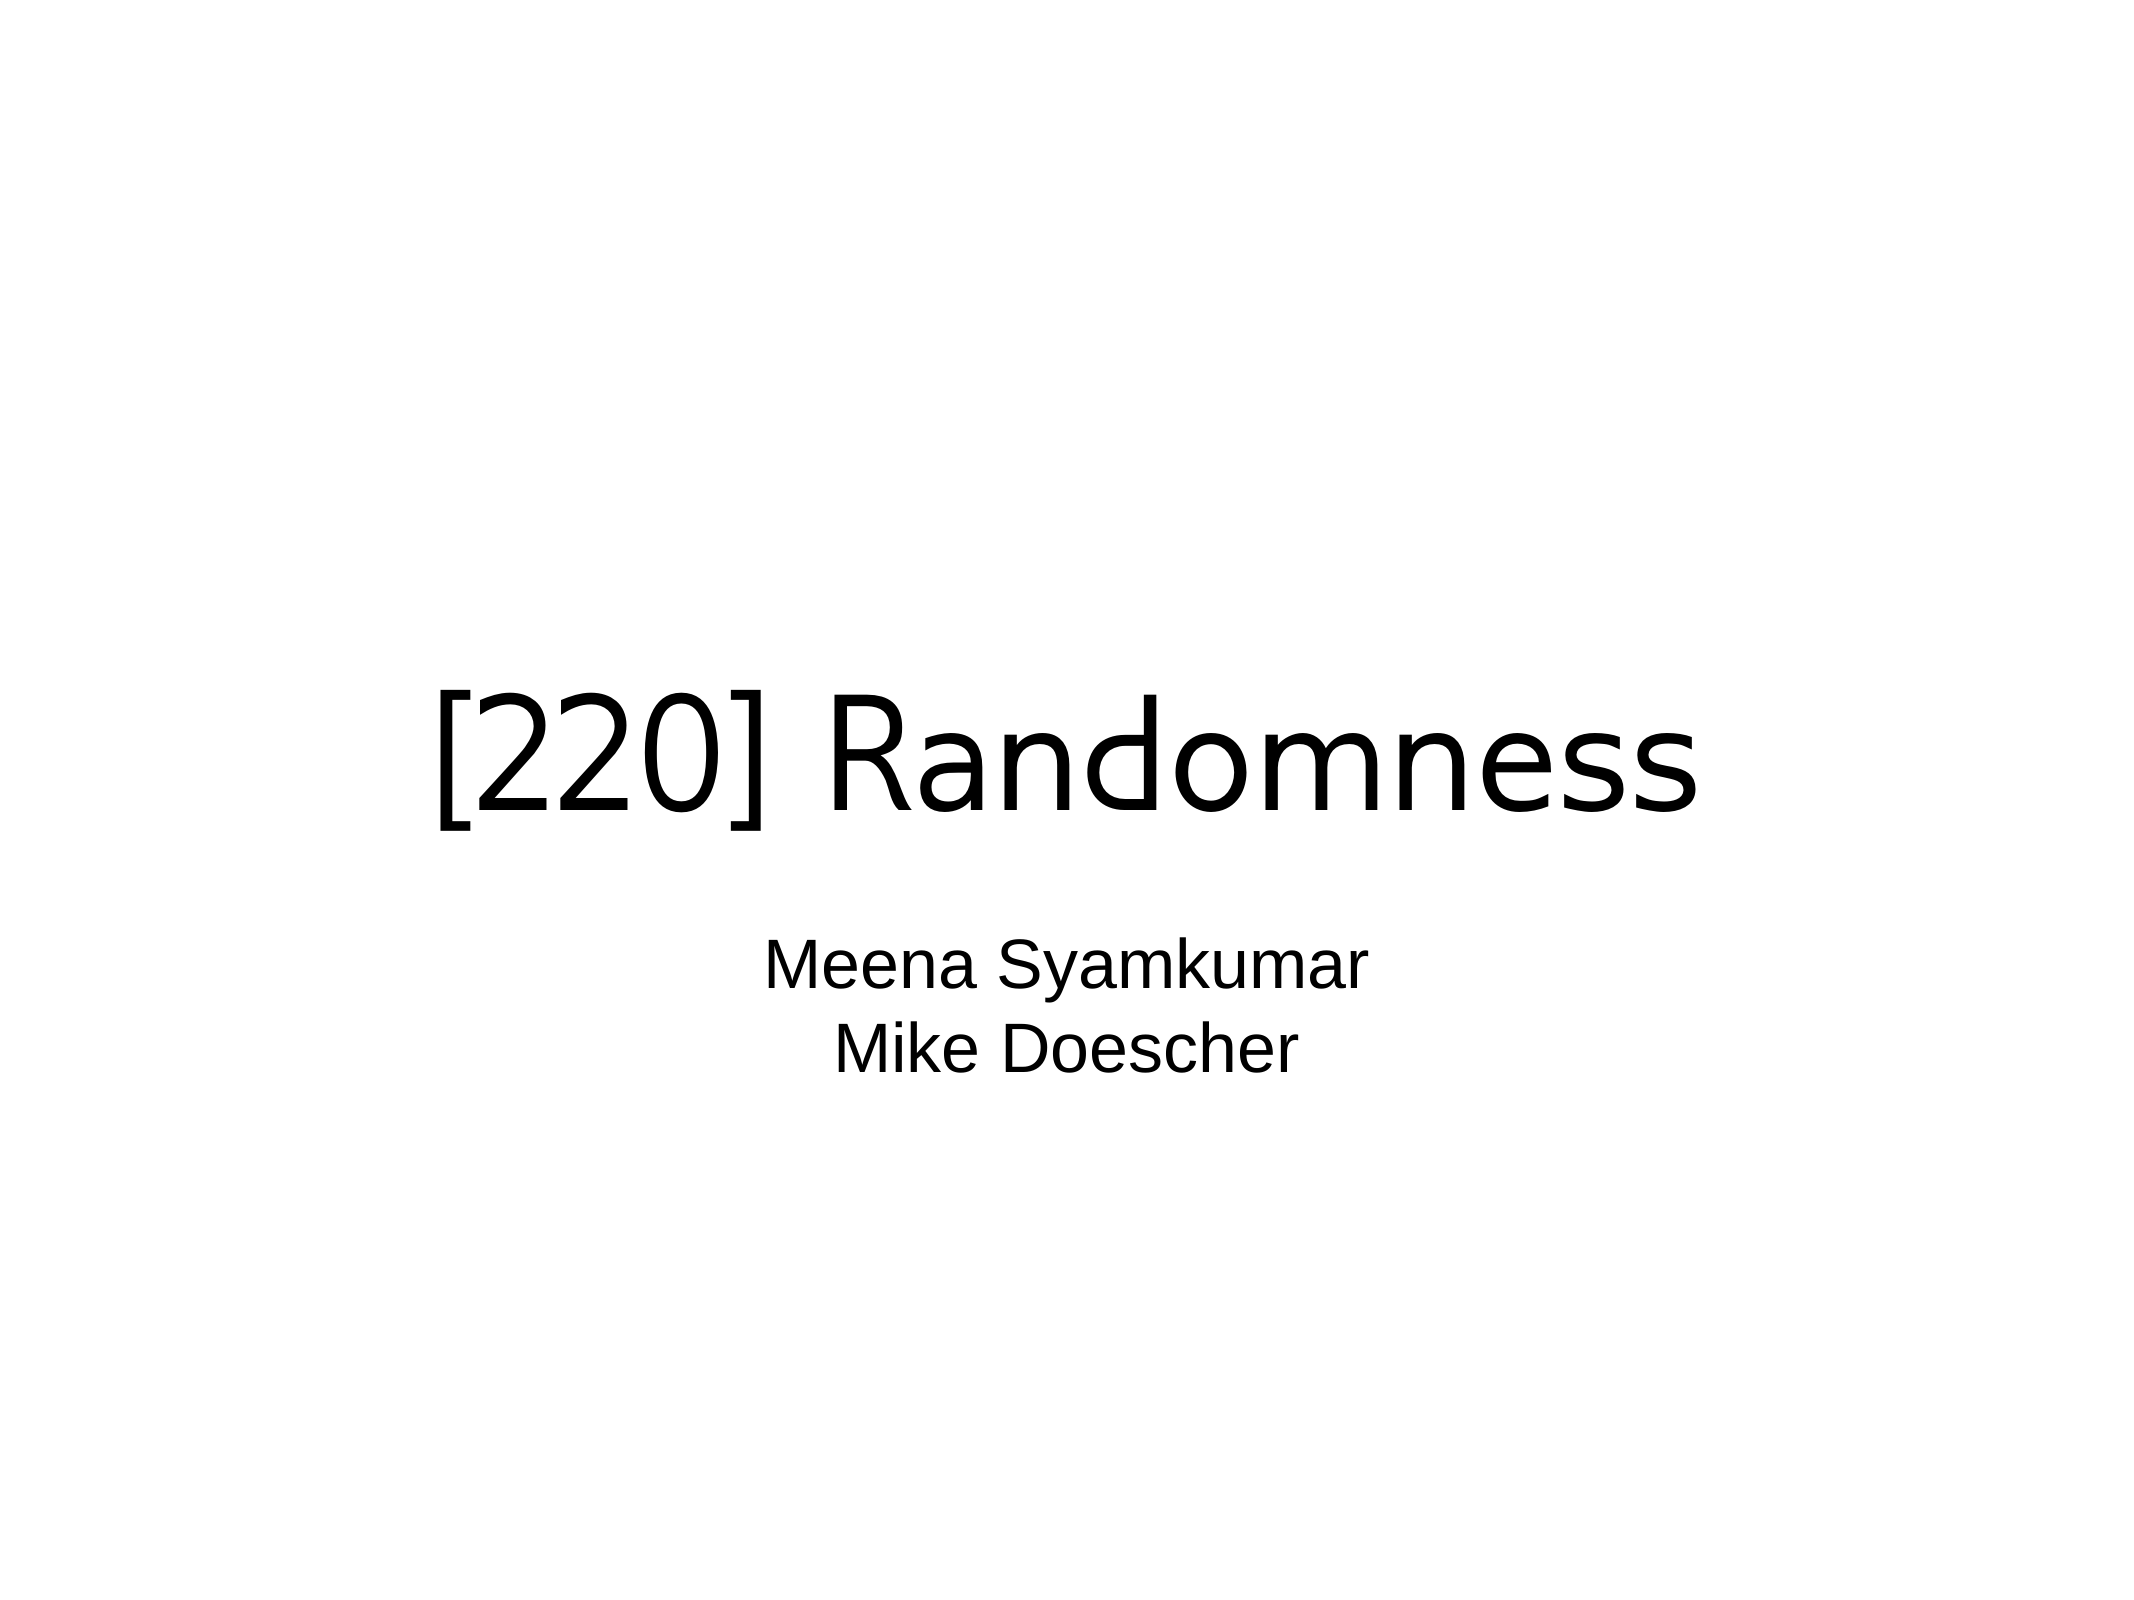

# [220] Randomness
Meena Syamkumar
Mike Doescher